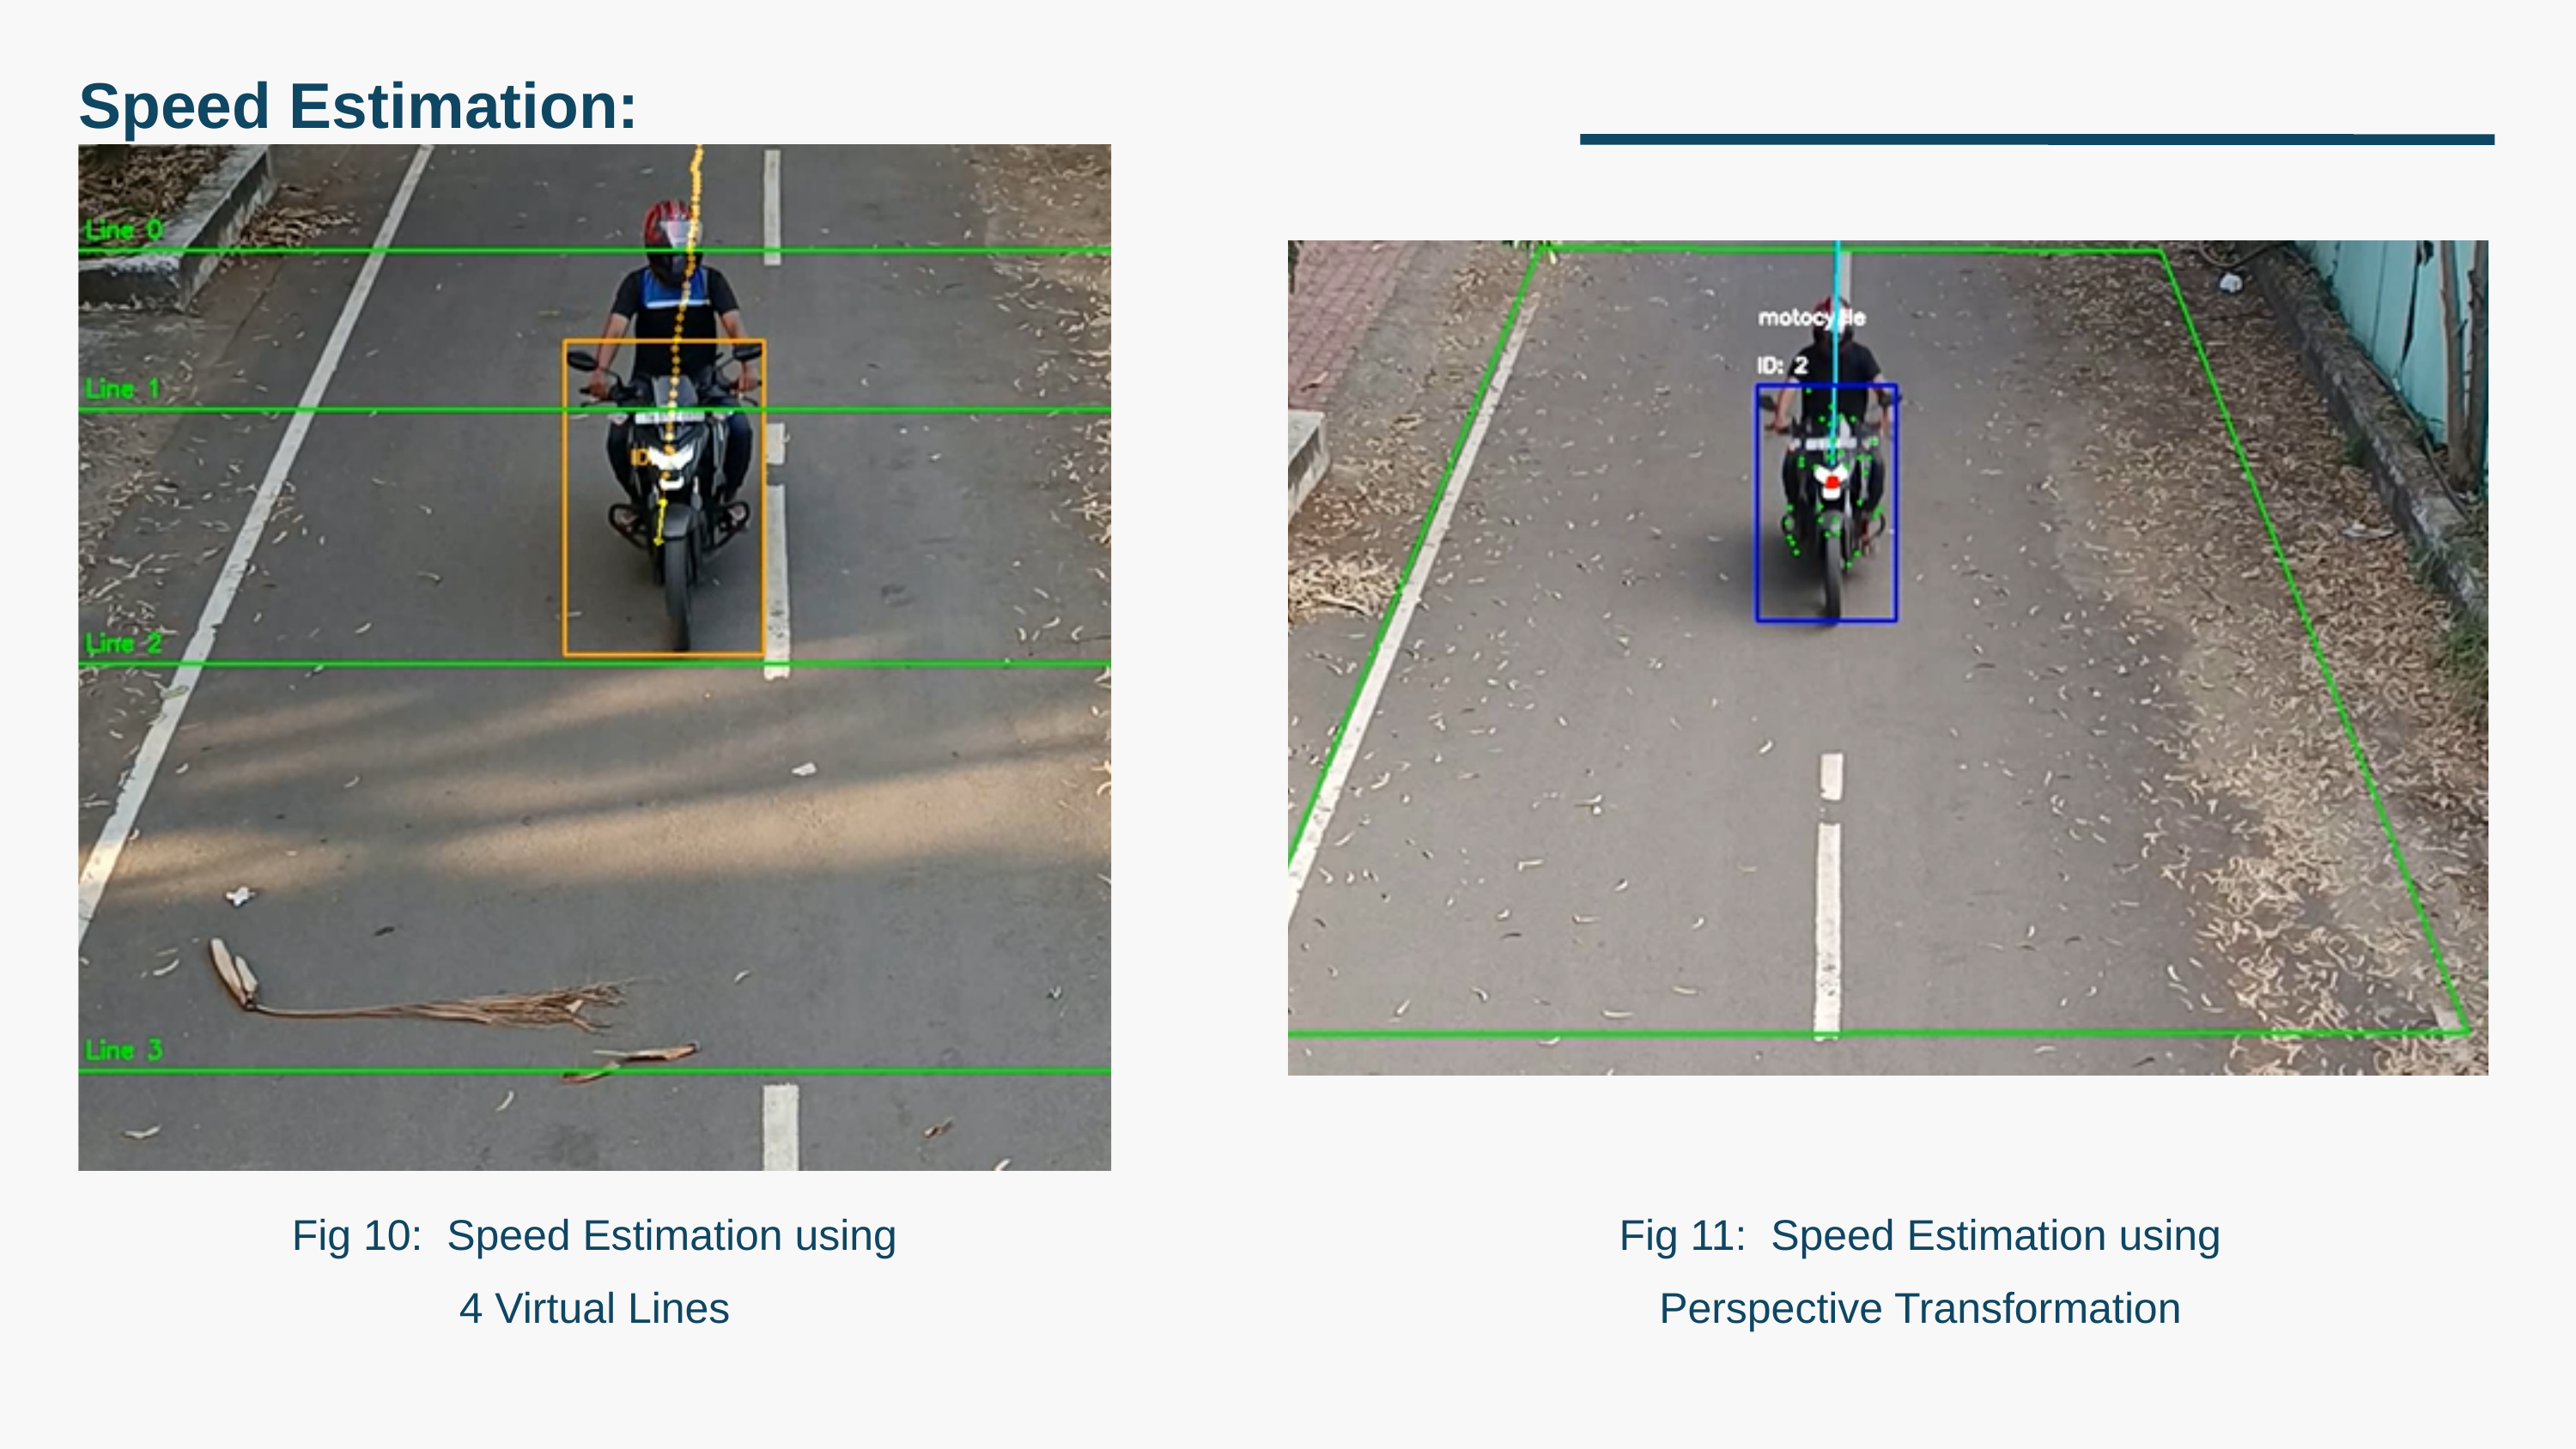

Speed Estimation:

Fig 10:  Speed Estimation using 4 Virtual Lines
Fig 11:  Speed Estimation using Perspective Transformation